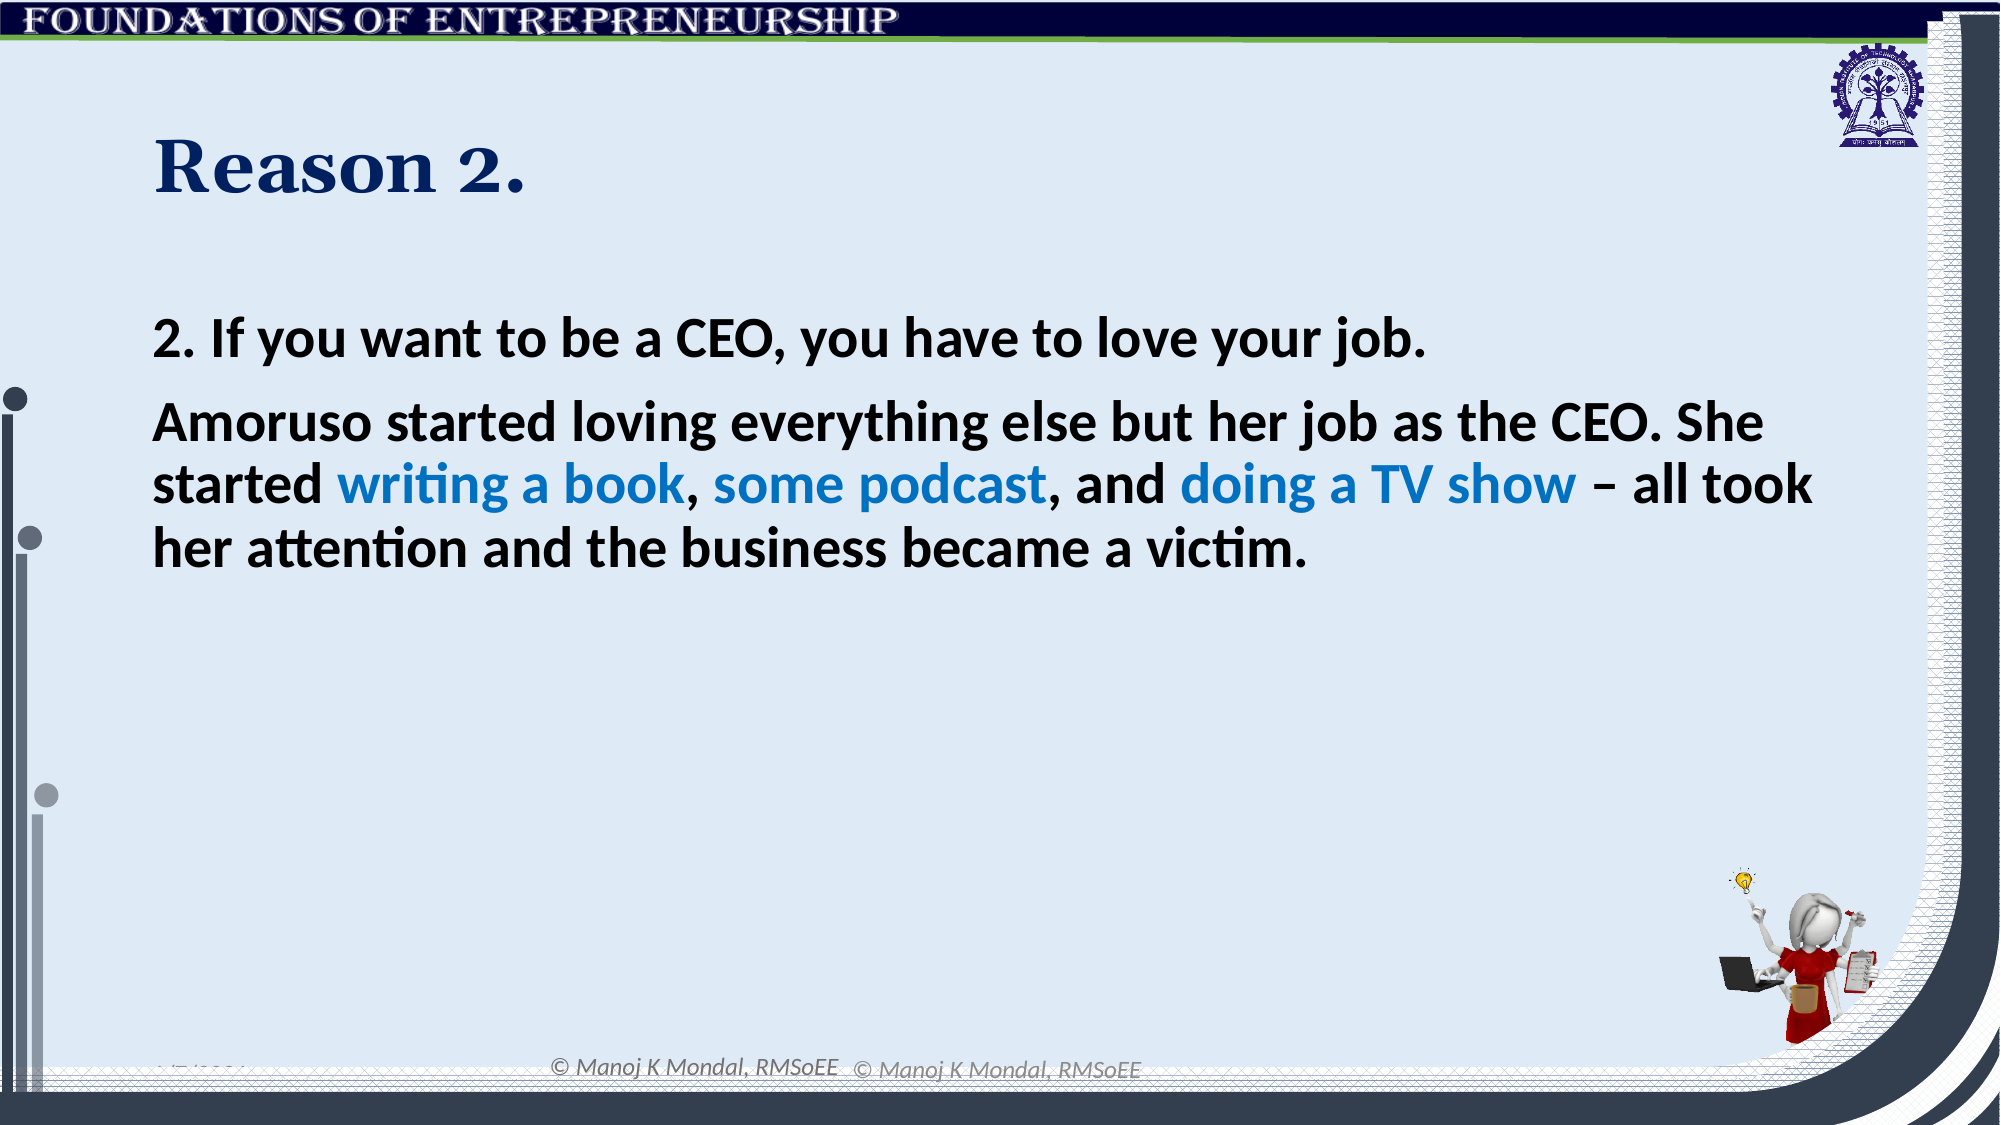

# Reason 2.
2. If you want to be a CEO, you have to love your job.
Amoruso started loving everything else but her job as the CEO. She started writing a book, some podcast, and doing a TV show – all took her attention and the business became a victim.